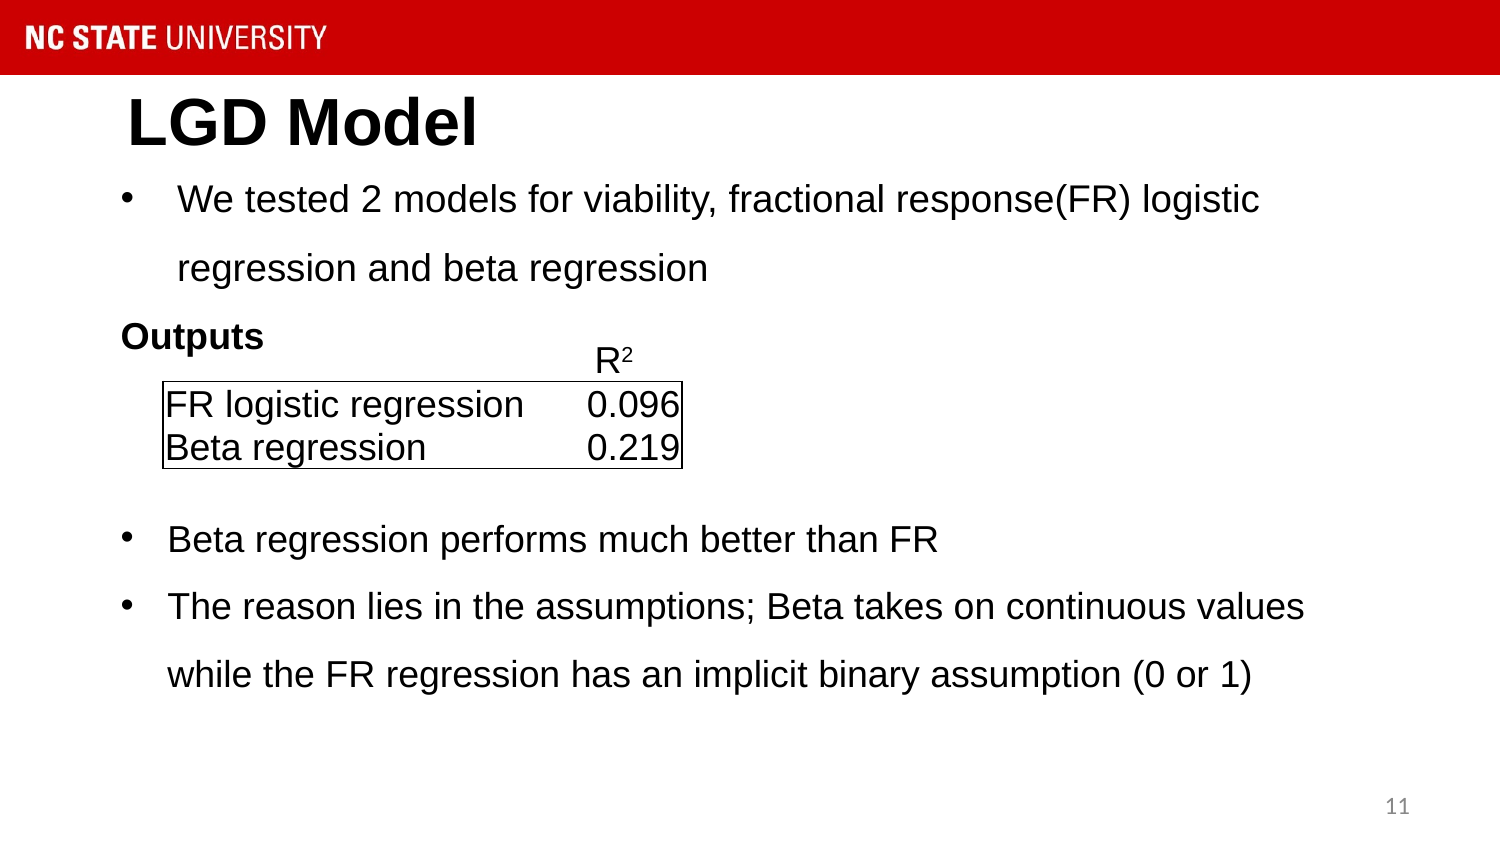

# LGD Model
We tested 2 models for viability, fractional response(FR) logistic regression and beta regression
Outputs

Beta regression performs much better than FR
The reason lies in the assumptions; Beta takes on continuous values while the FR regression has an implicit binary assumption (0 or 1)

|  | R2 |
| --- | --- |
| FR logistic regression | 0.096 |
| Beta regression | 0.219 |

11